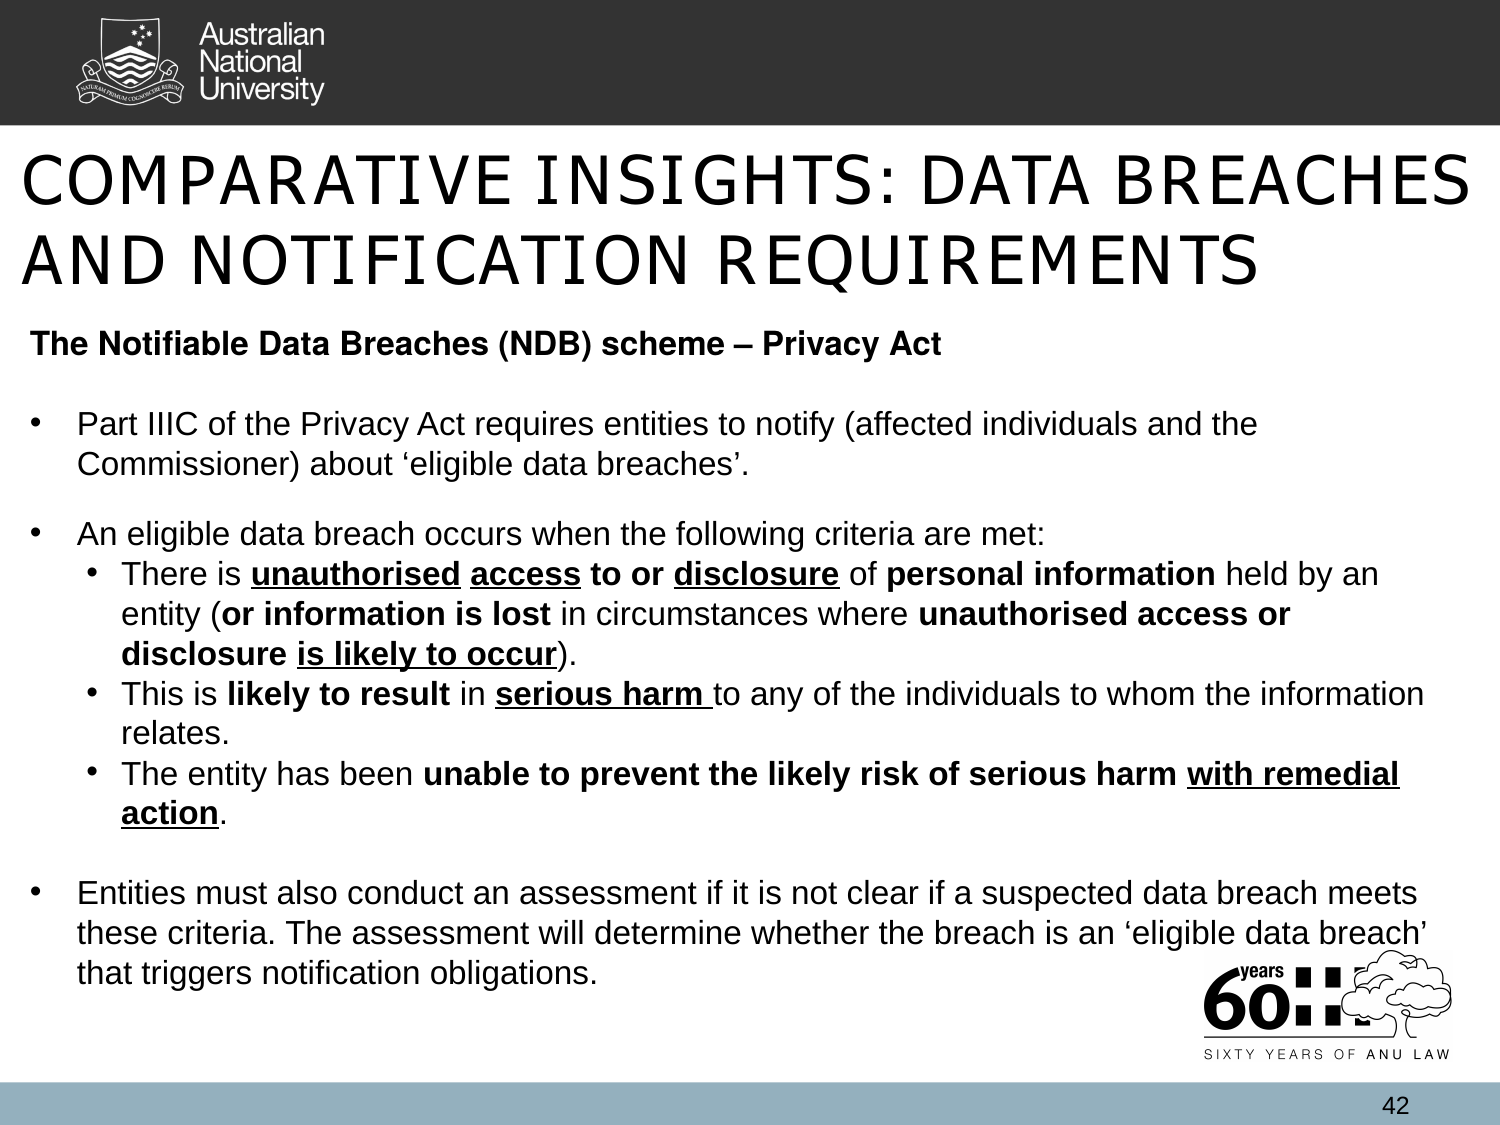

COMPARATIVE INSIGHTS: DATA BREACHES AND NOTIFICATION REQUIREMENTS
The Notifiable Data Breaches (NDB) scheme – Privacy Act

Part IIIC of the Privacy Act requires entities to notify (affected individuals and the Commissioner) about ‘eligible data breaches’.

An eligible data breach occurs when the following criteria are met:
There is unauthorised access to or disclosure of personal information held by an entity (or information is lost in circumstances where unauthorised access or disclosure is likely to occur).
This is likely to result in serious harm to any of the individuals to whom the information relates.
The entity has been unable to prevent the likely risk of serious harm with remedial action.

Entities must also conduct an assessment if it is not clear if a suspected data breach meets these criteria. The assessment will determine whether the breach is an ‘eligible data breach’ that triggers notification obligations.

42